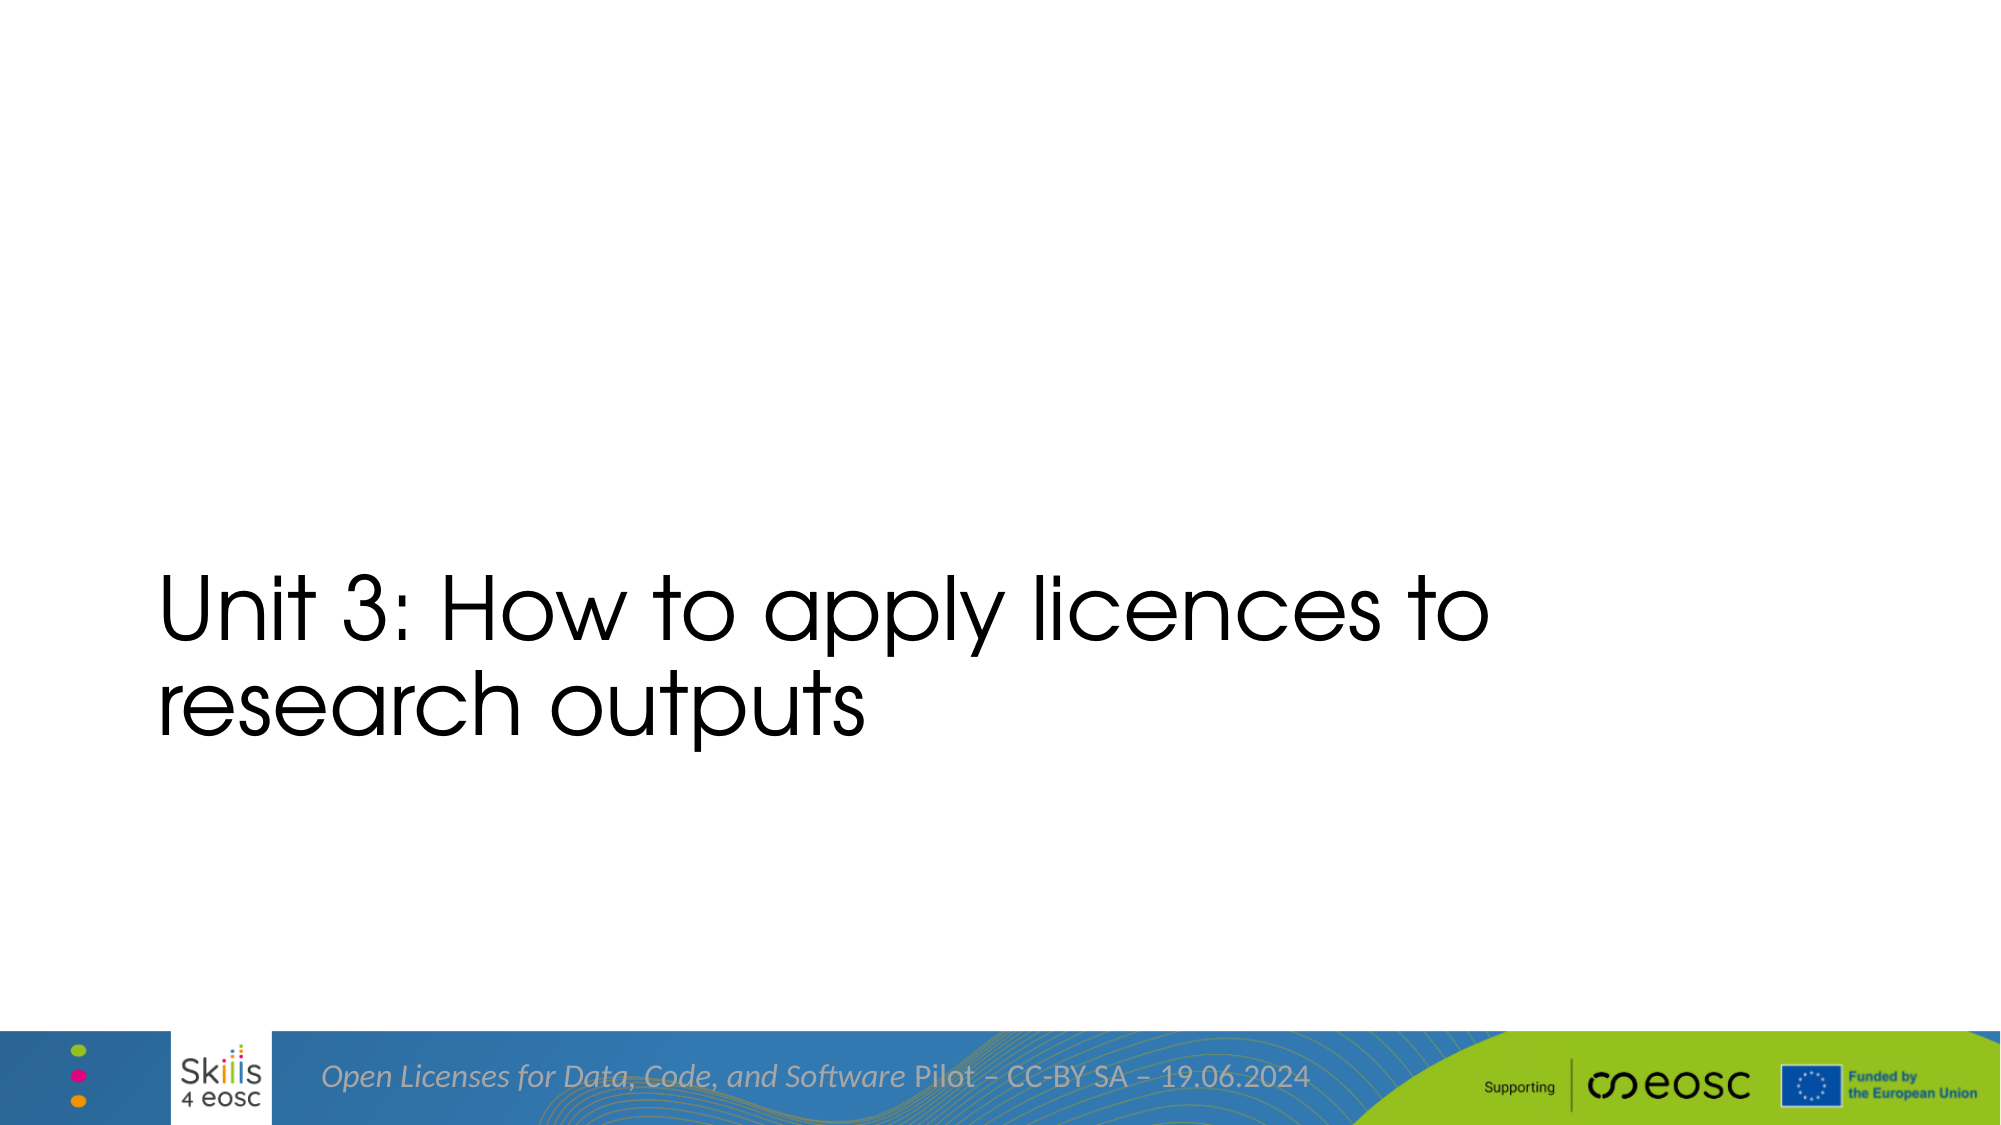

# Unit 3: How to apply licences to research outputs
Open Licenses for Data, Code, and Software Pilot – CC-BY SA – 19.06.2024